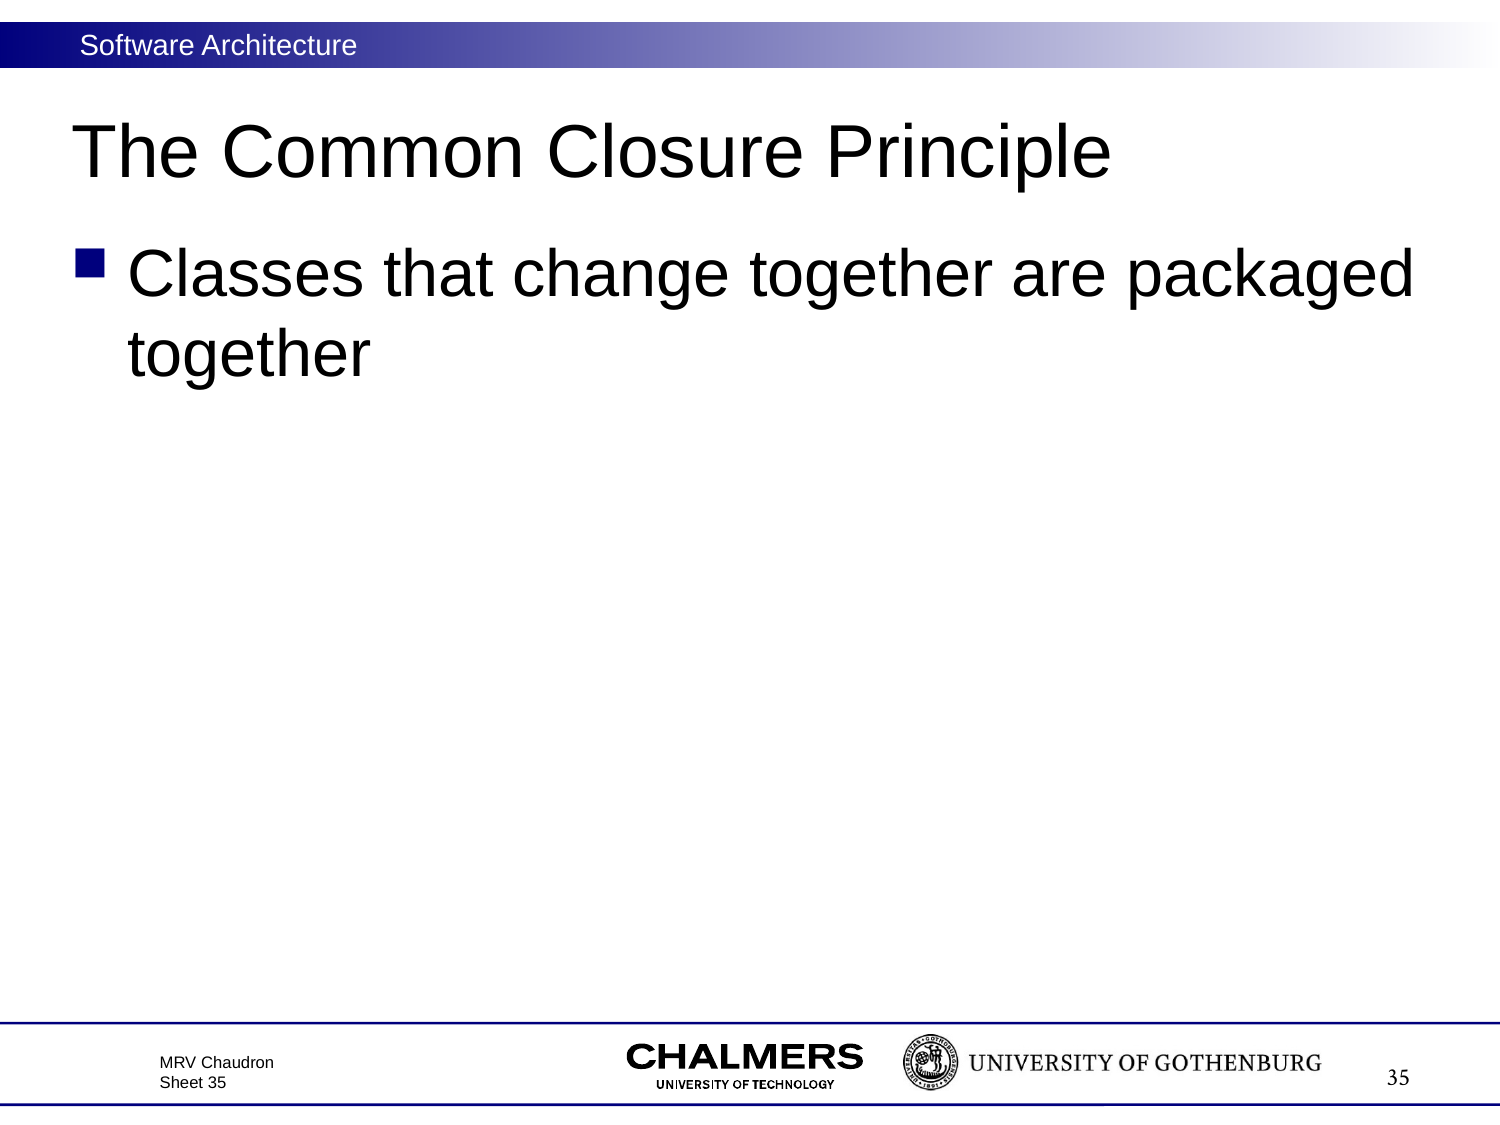

# The Common Closure Principle
Classes that change together are packaged together
35
MRV Chaudron
Sheet 35